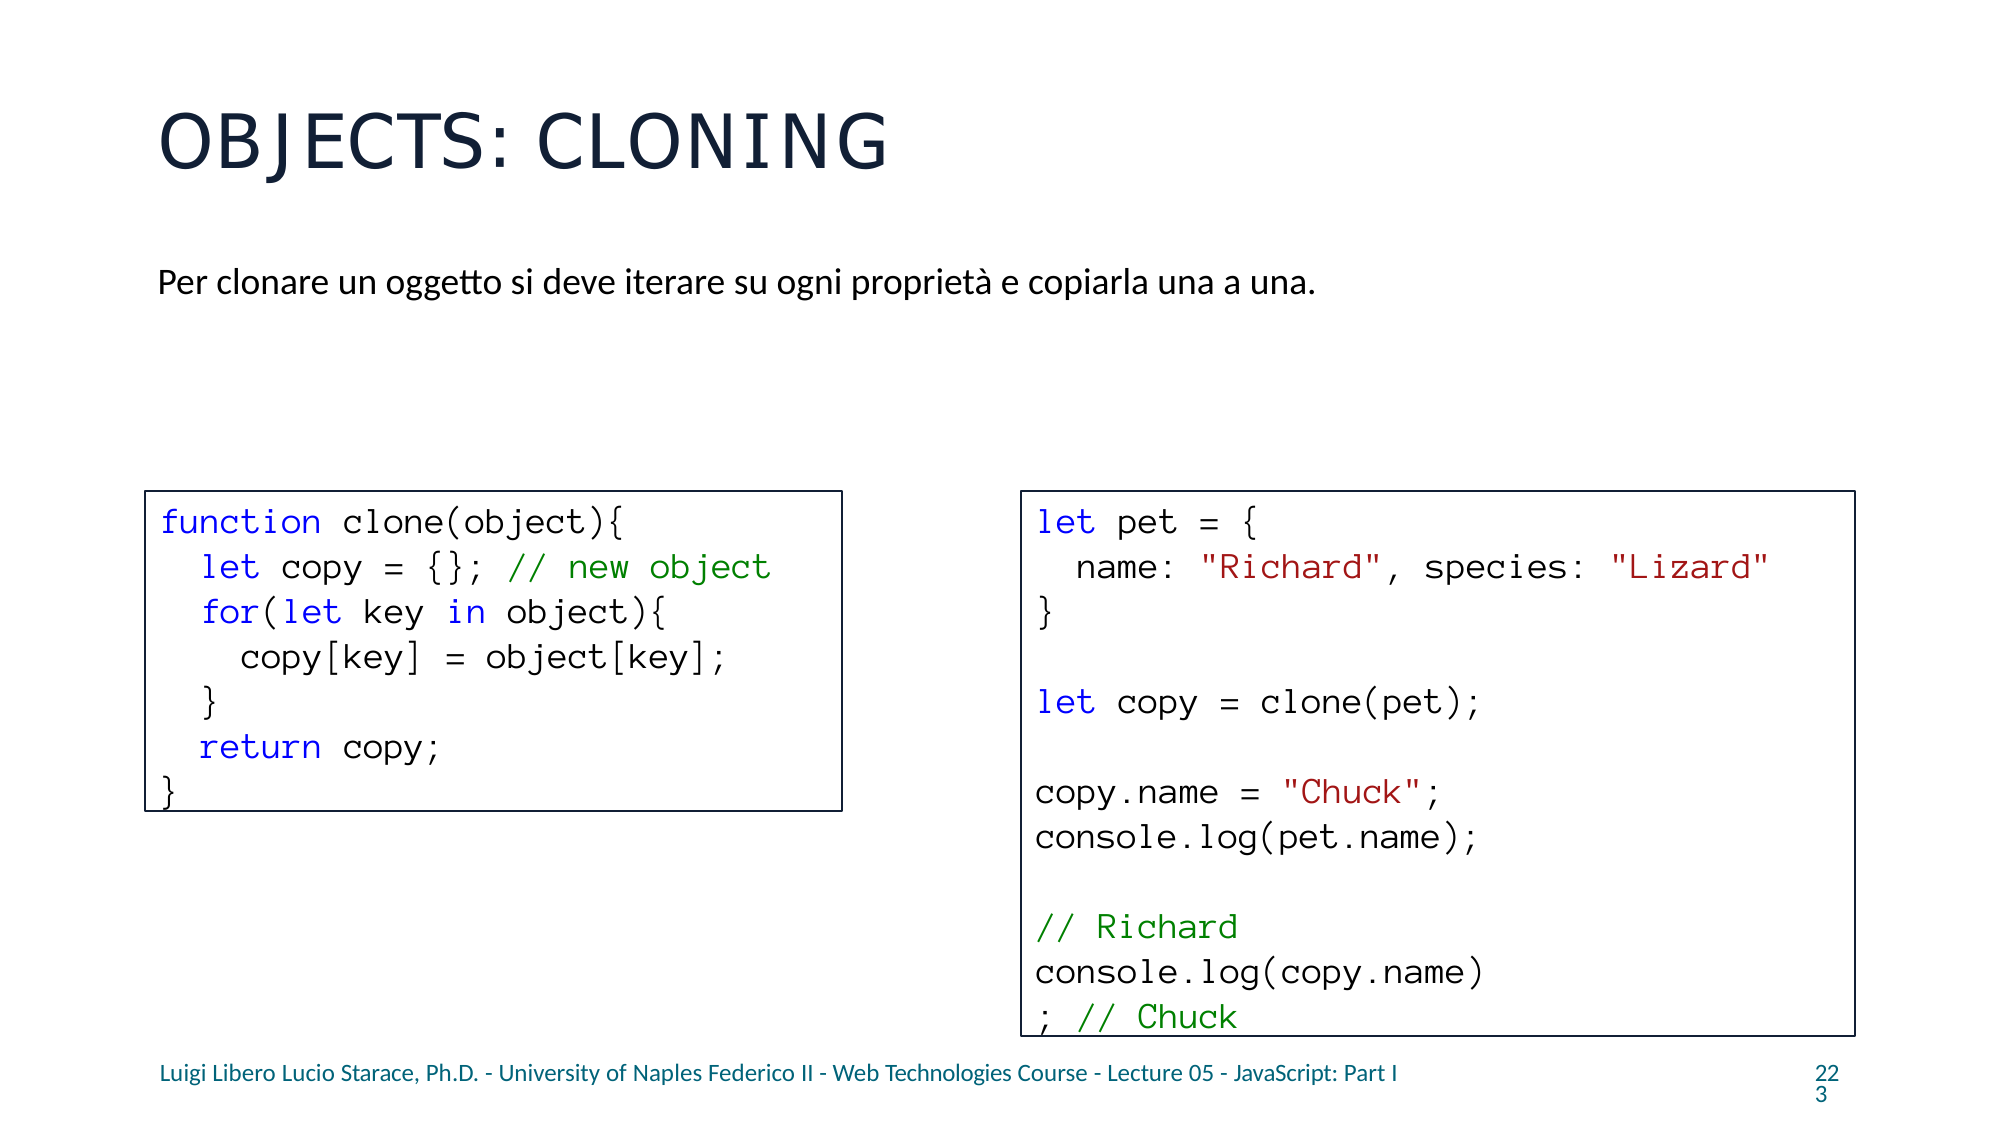

# OBJECTS: CLONING
Per clonare un oggetto si deve iterare su ogni proprietà e copiarla una a una.
function clone(object){
let copy = {}; // new object for(let key in object){
copy[key] = object[key];
}
return copy;
}
let pet = {
name: "Richard", species: "Lizard"
}
let copy = clone(pet); copy.name = "Chuck";
console.log(pet.name);	// Richard
console.log(copy.name); // Chuck
Luigi Libero Lucio Starace, Ph.D. - University of Naples Federico II - Web Technologies Course - Lecture 05 - JavaScript: Part I
223